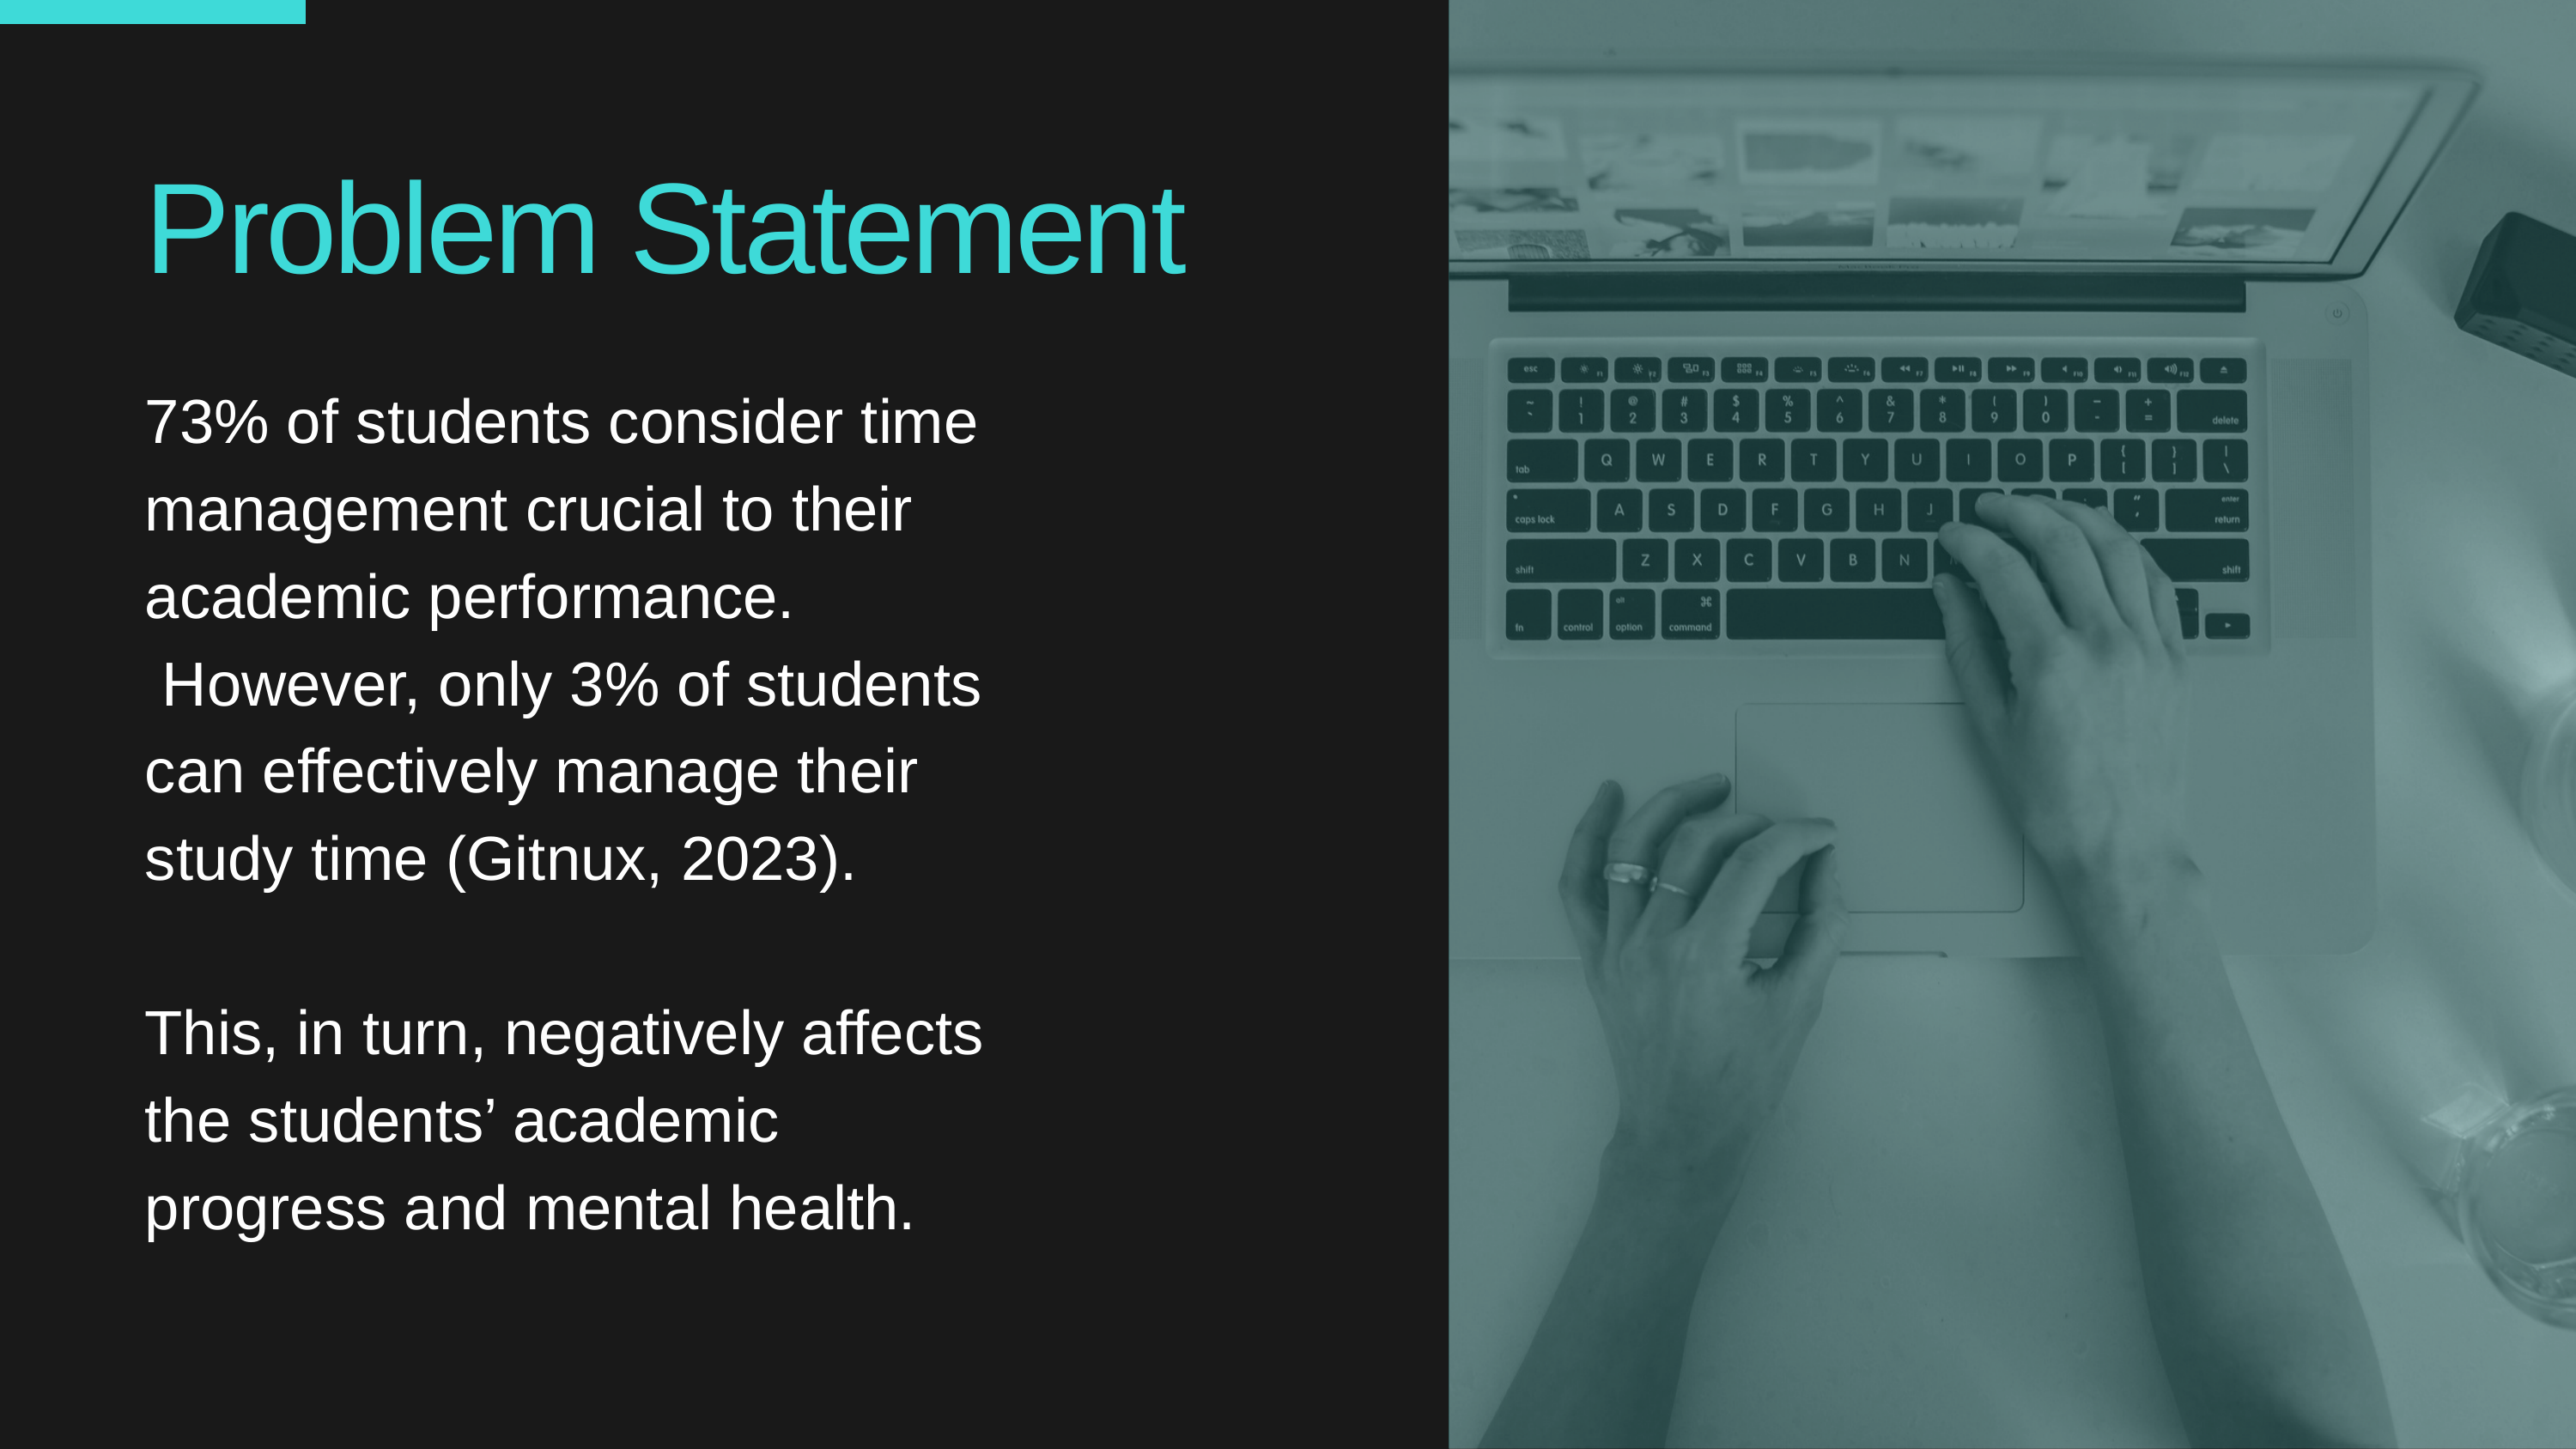

Problem Statement
73% of students consider time management crucial to their academic performance.
 However, only 3% of students can effectively manage their study time (Gitnux, 2023).

This, in turn, negatively affects the students’ academic progress and mental health.